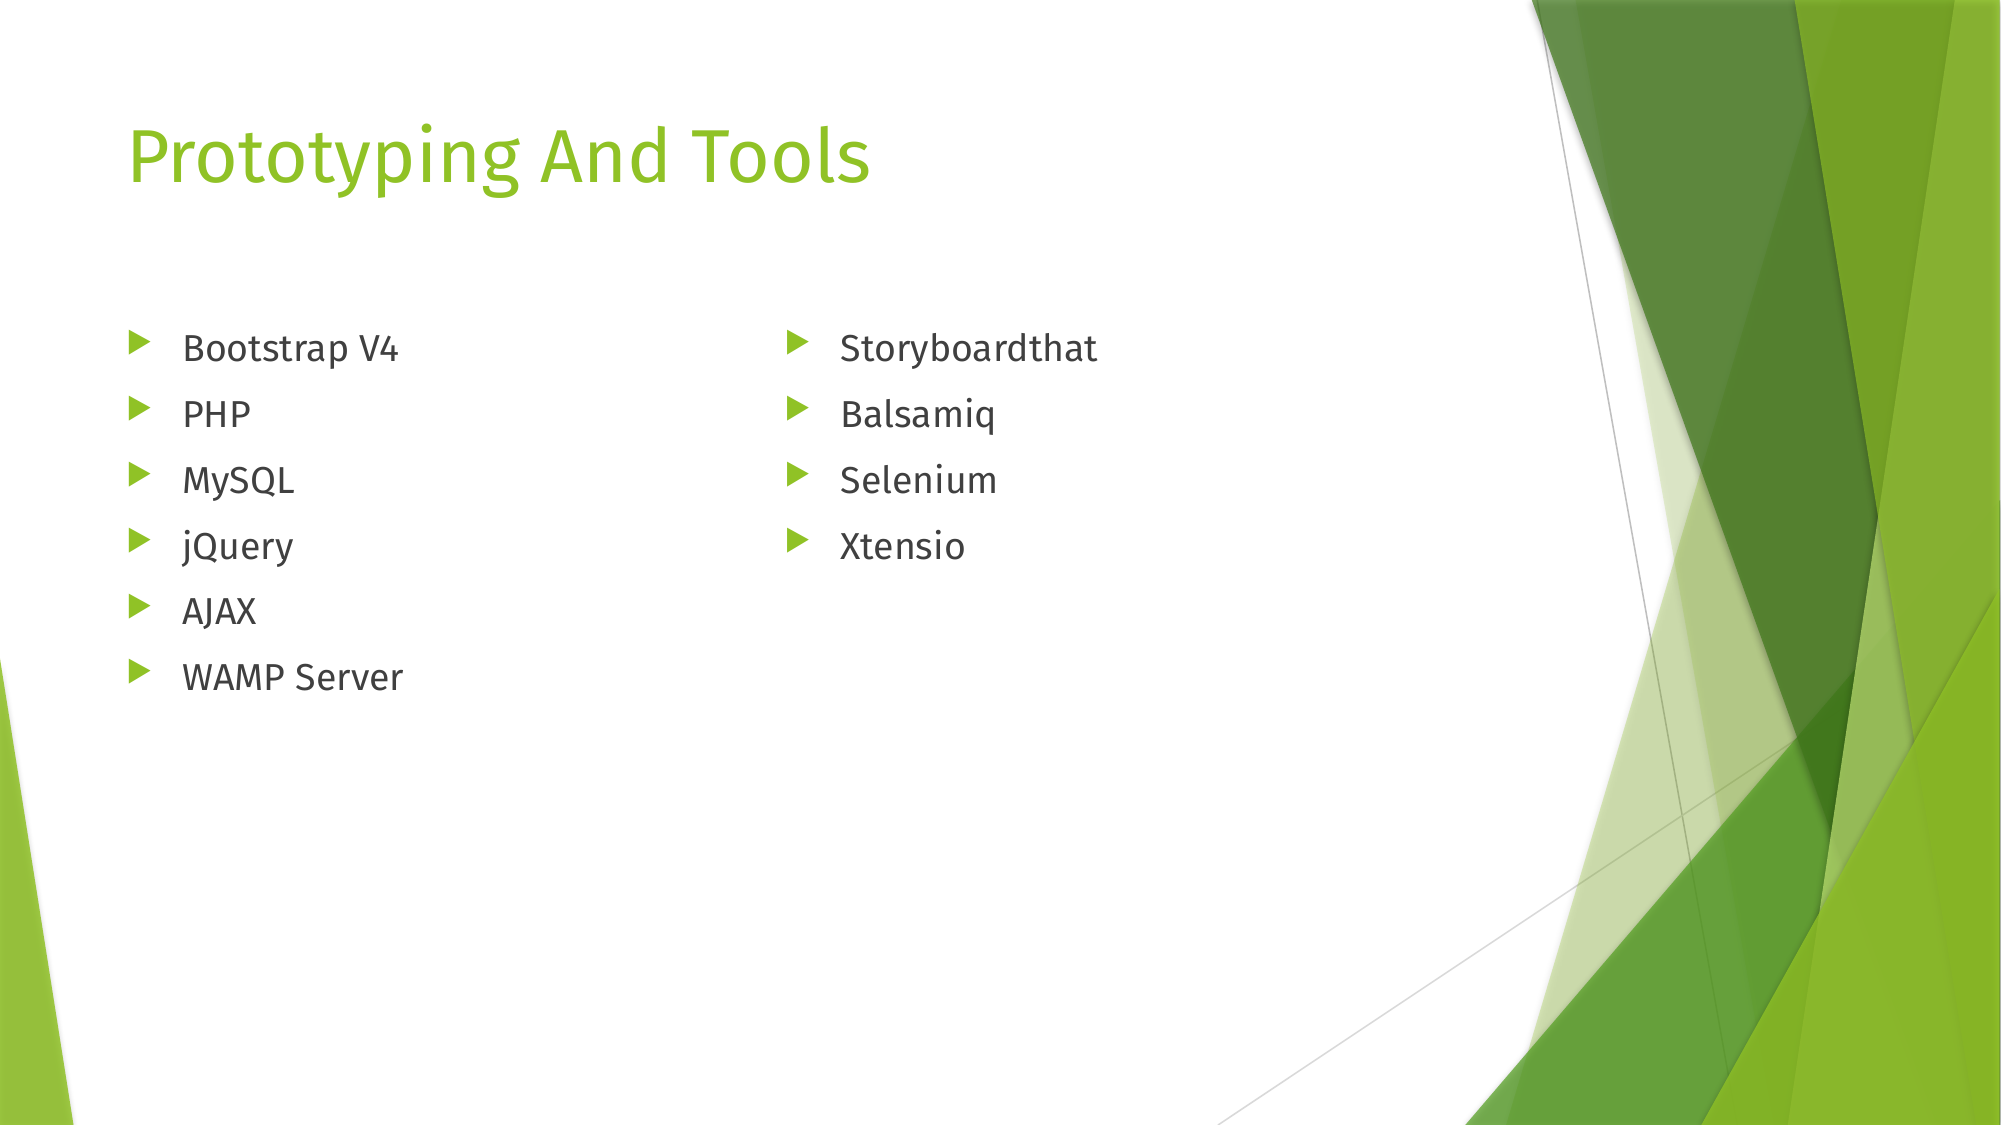

# Prototyping And Tools
Bootstrap V4
PHP
MySQL
jQuery
AJAX
WAMP Server
Storyboardthat
Balsamiq
Selenium
Xtensio